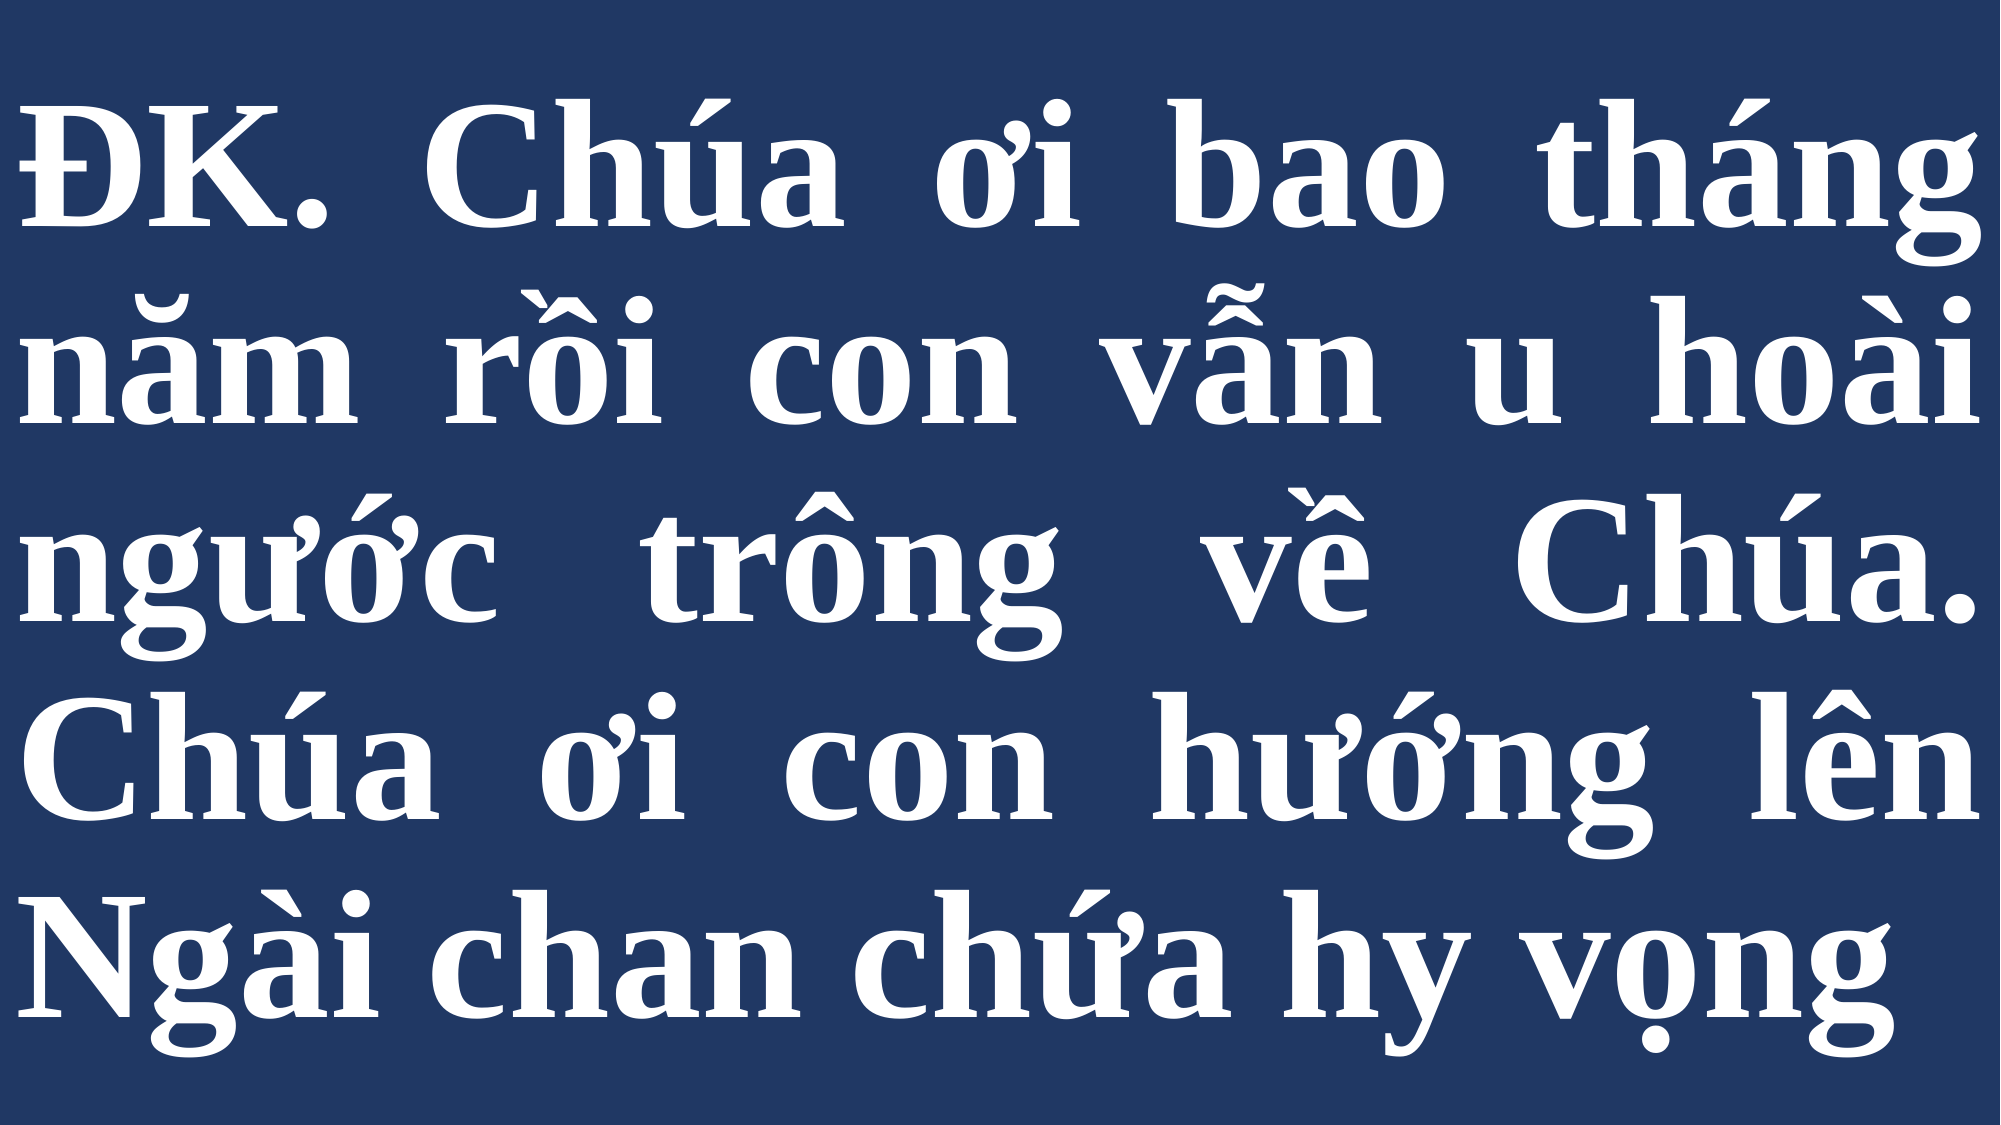

# ĐK. Chúa ơi bao tháng năm rồi con vẫn u hoài ngước trông về Chúa. Chúa ơi con hướng lên Ngài chan chứa hy vọng